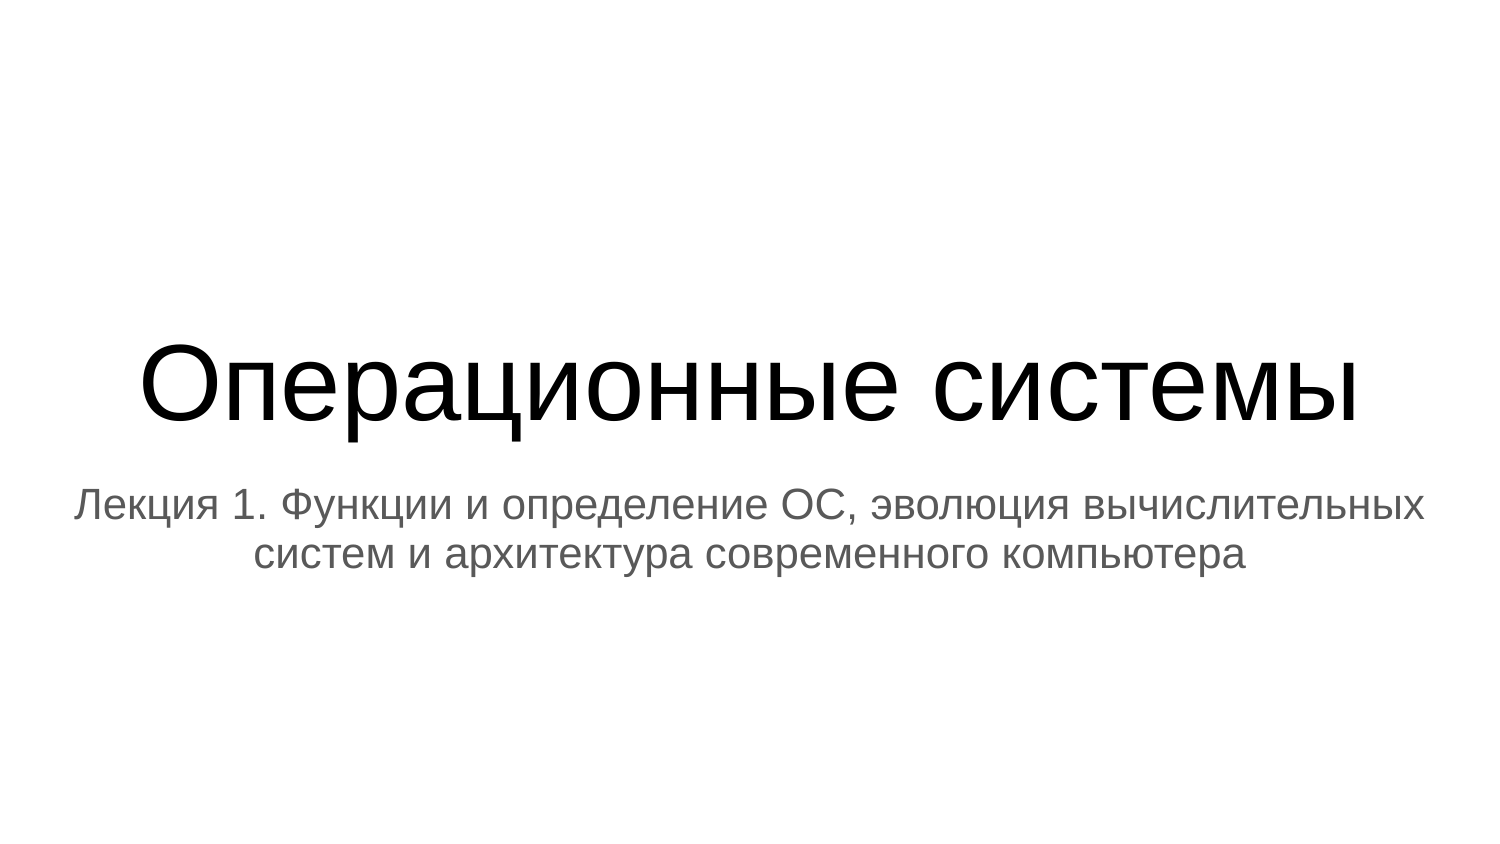

# Операционные системы
Лекция 1. Функции и определение ОС, эволюция вычислительных систем и архитектура современного компьютера